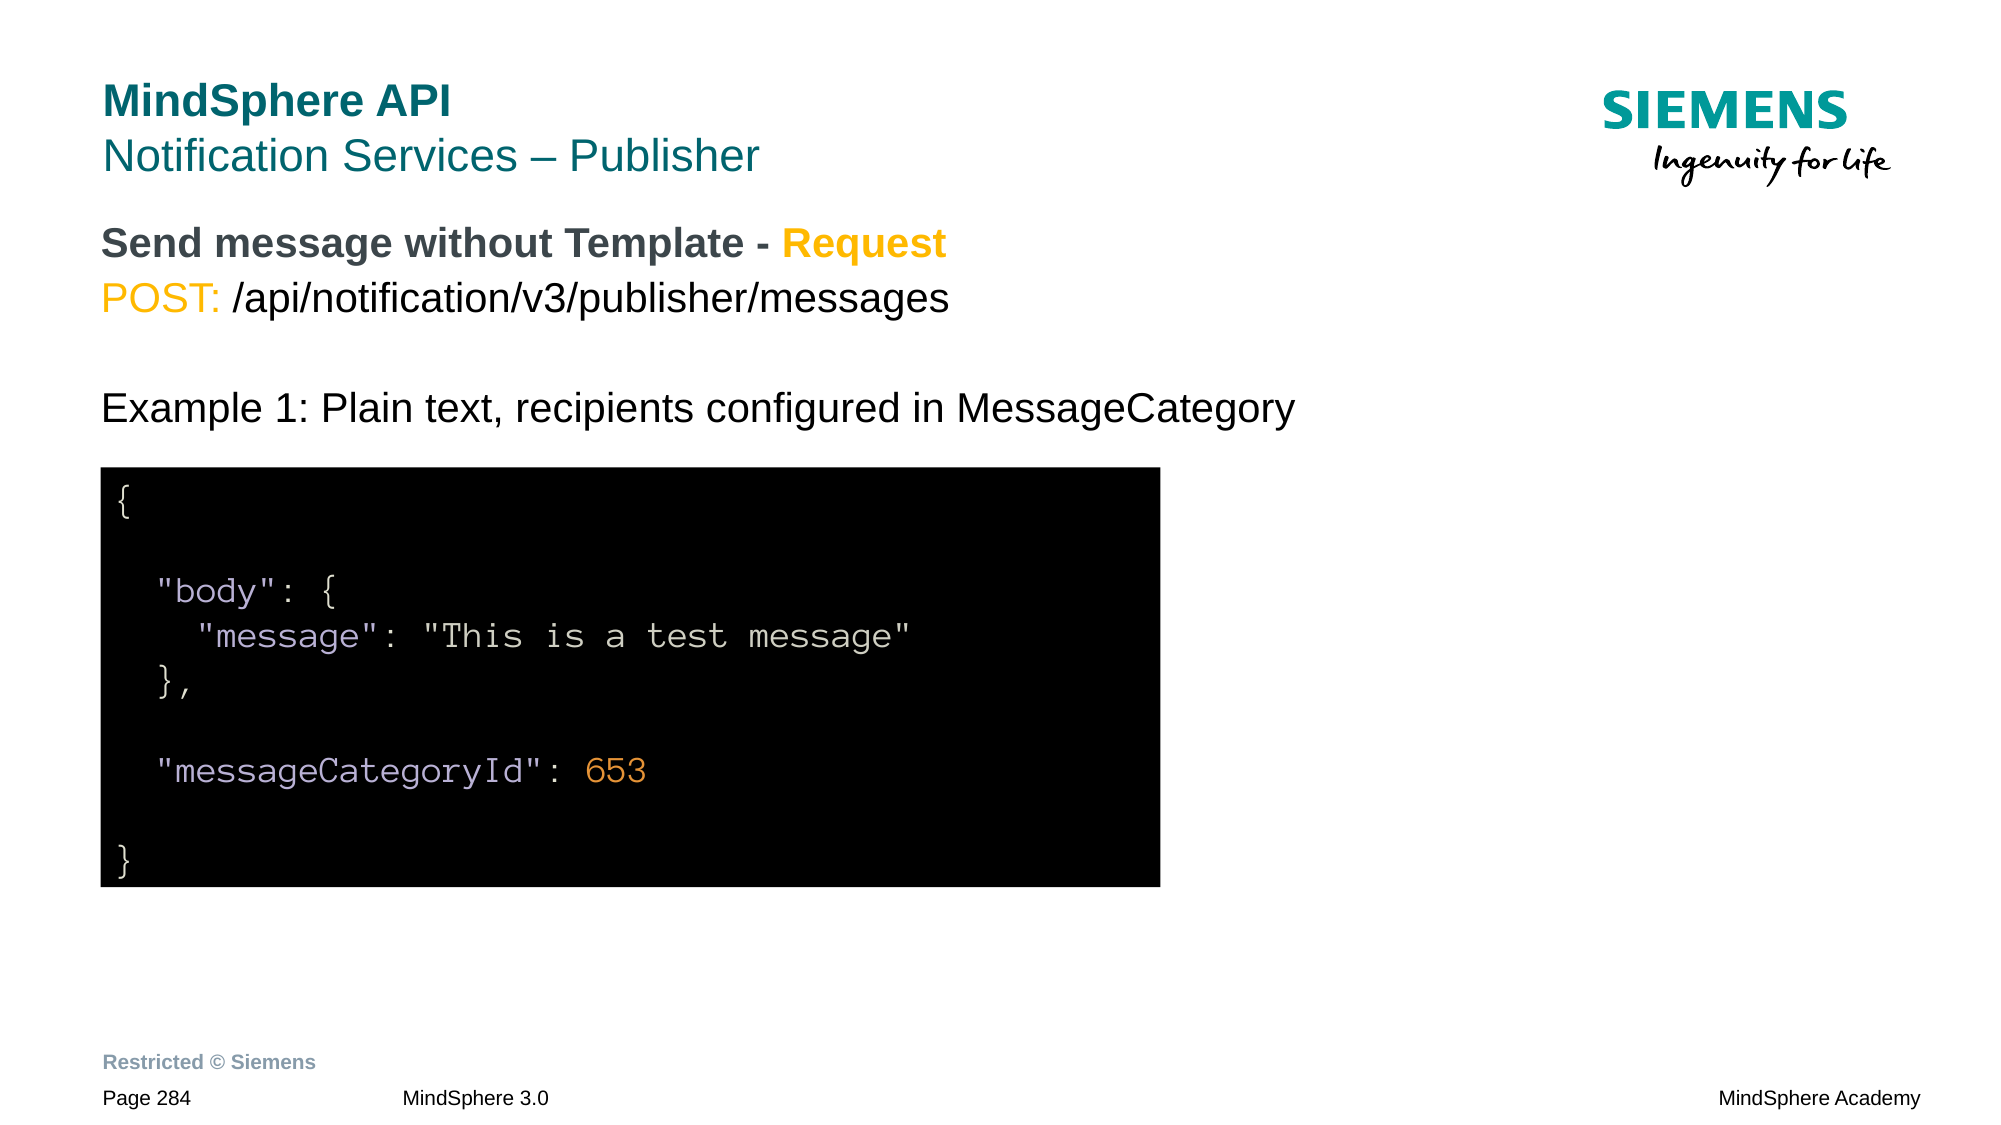

# MindSphere API Notification Services – Publisher
Send message without Template - Request
POST: /api/notification/v3/publisher/messages

Example 1: Plain text, recipients configured in MessageCategory

{

  "body": {
    "message": "This is a test message"
  },

  "messageCategoryId": 653

}